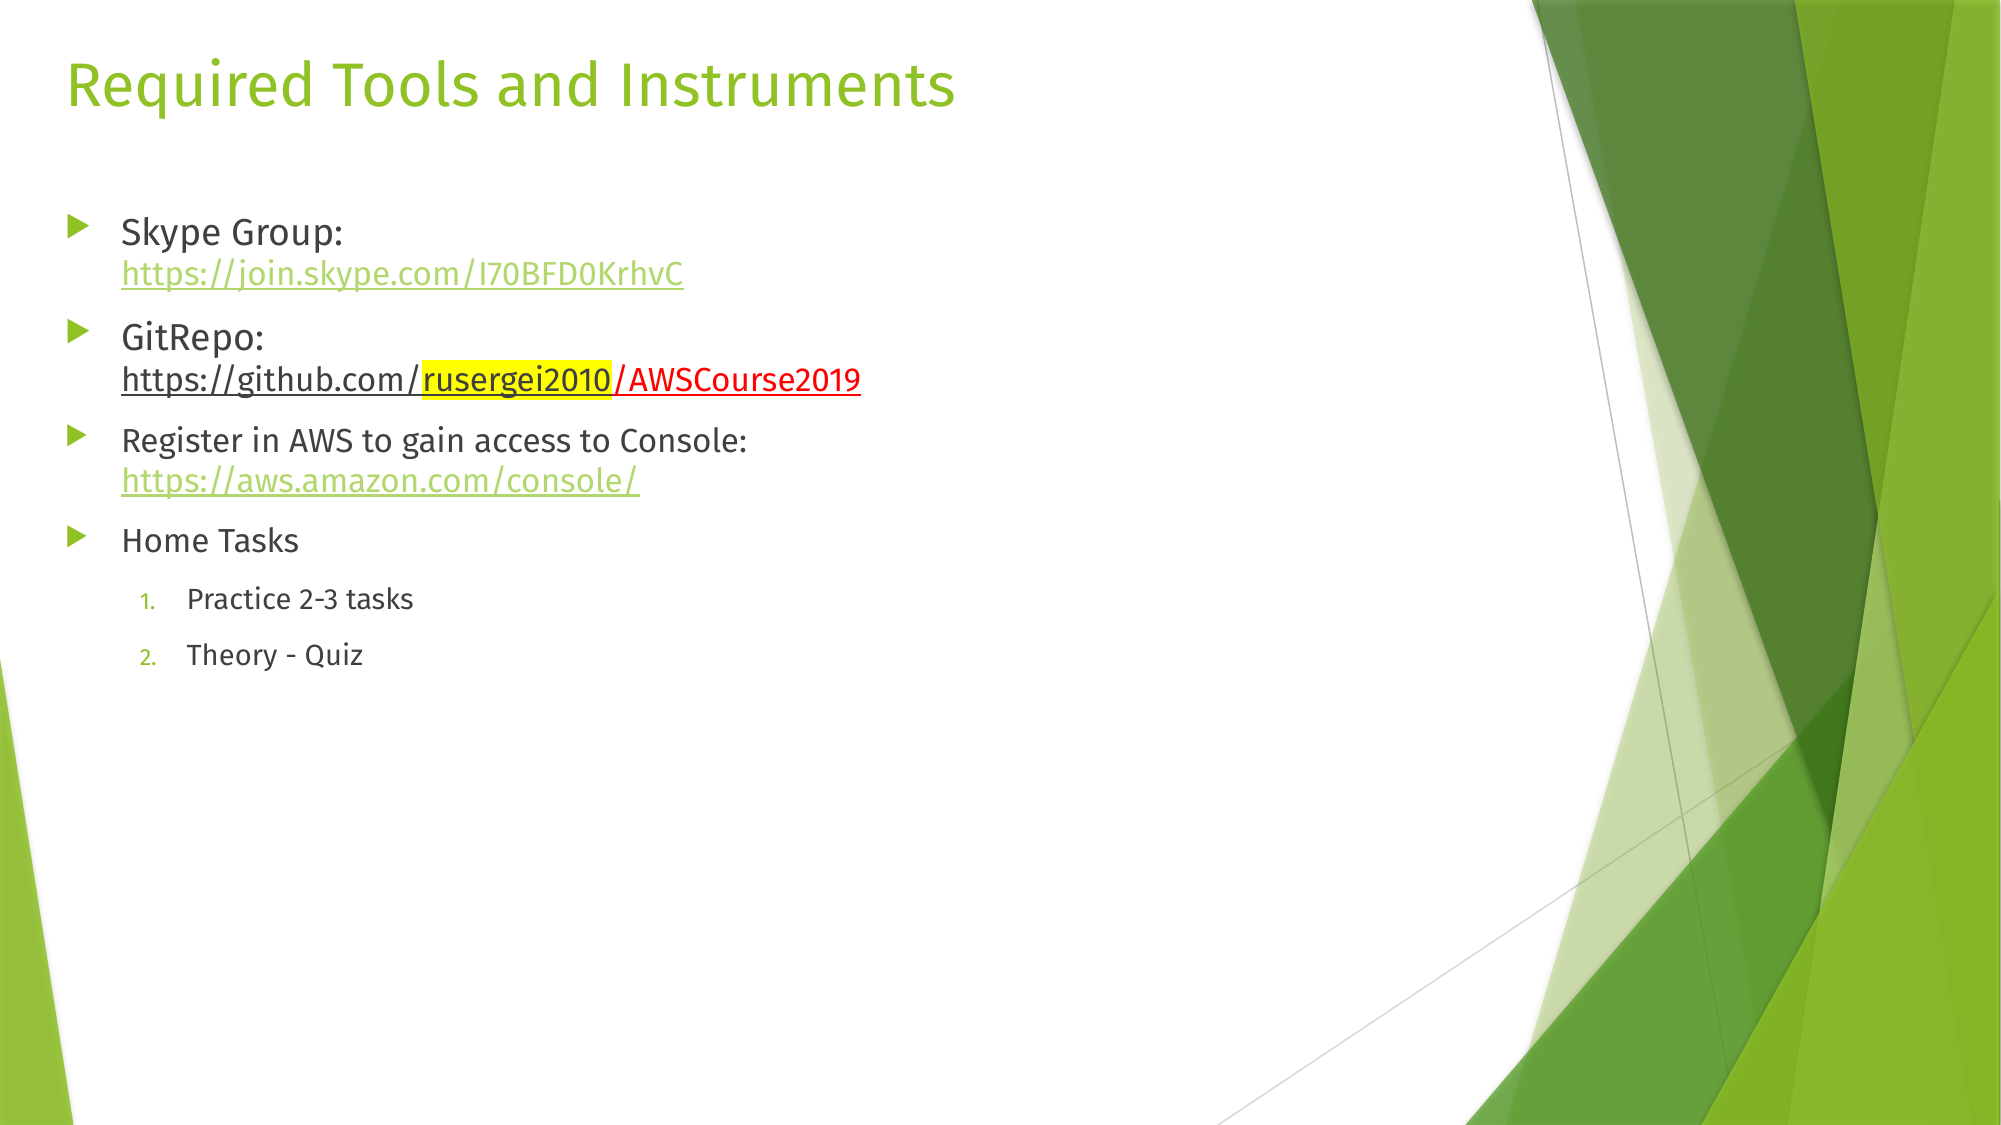

# Required Tools and Instruments
Skype Group:
https://join.skype.com/I70BFD0KrhvC
GitRepo:
https://github.com/rusergei2010/AWSCourse2019
Register in AWS to gain access to Console:
https://aws.amazon.com/console/
Home Tasks
Practice 2-3 tasks
Theory - Quiz